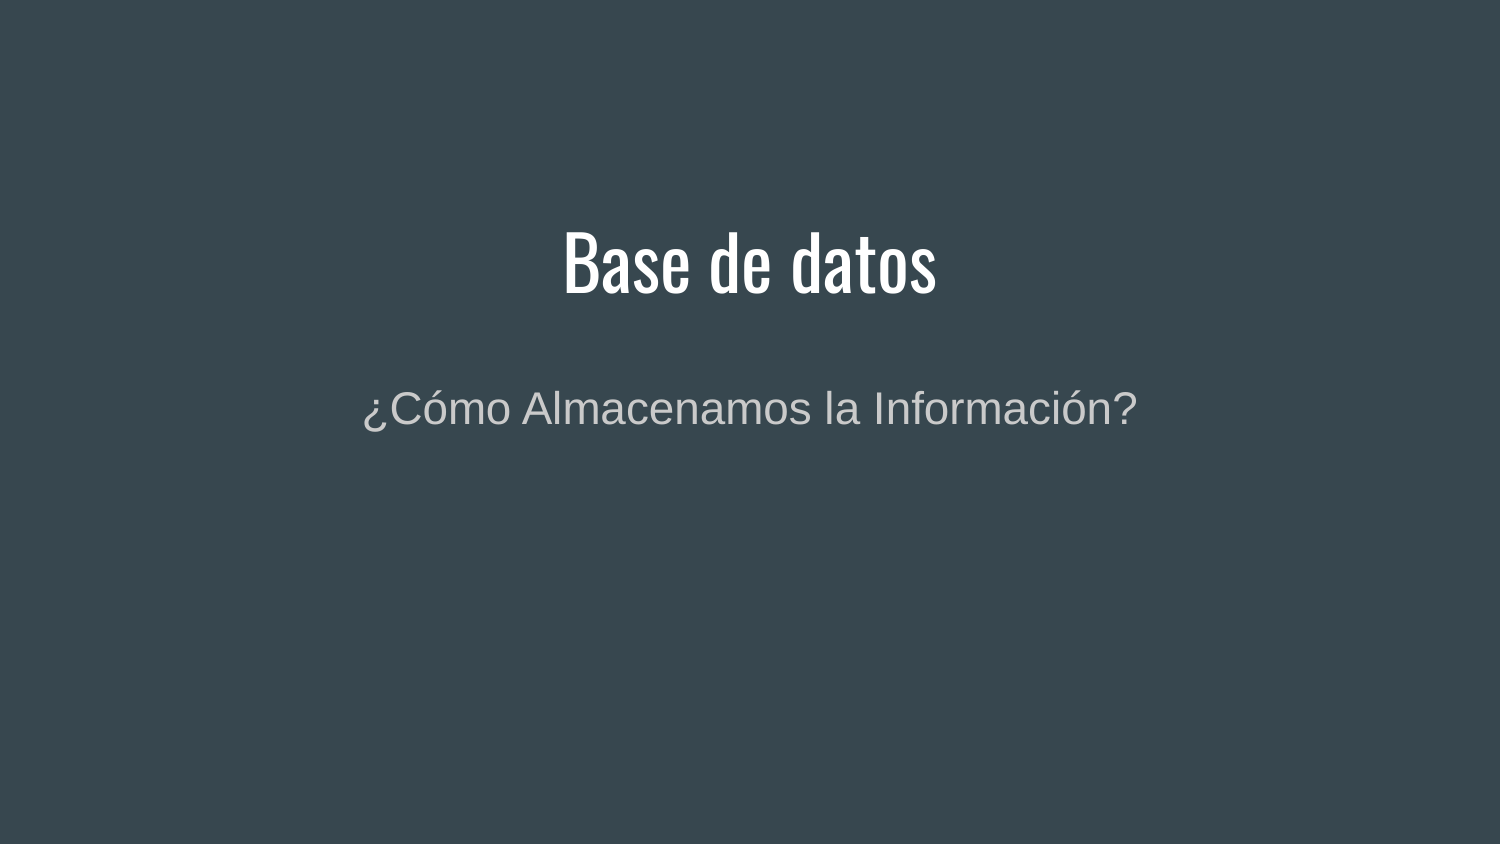

# Base de datos
¿Cómo Almacenamos la Información?